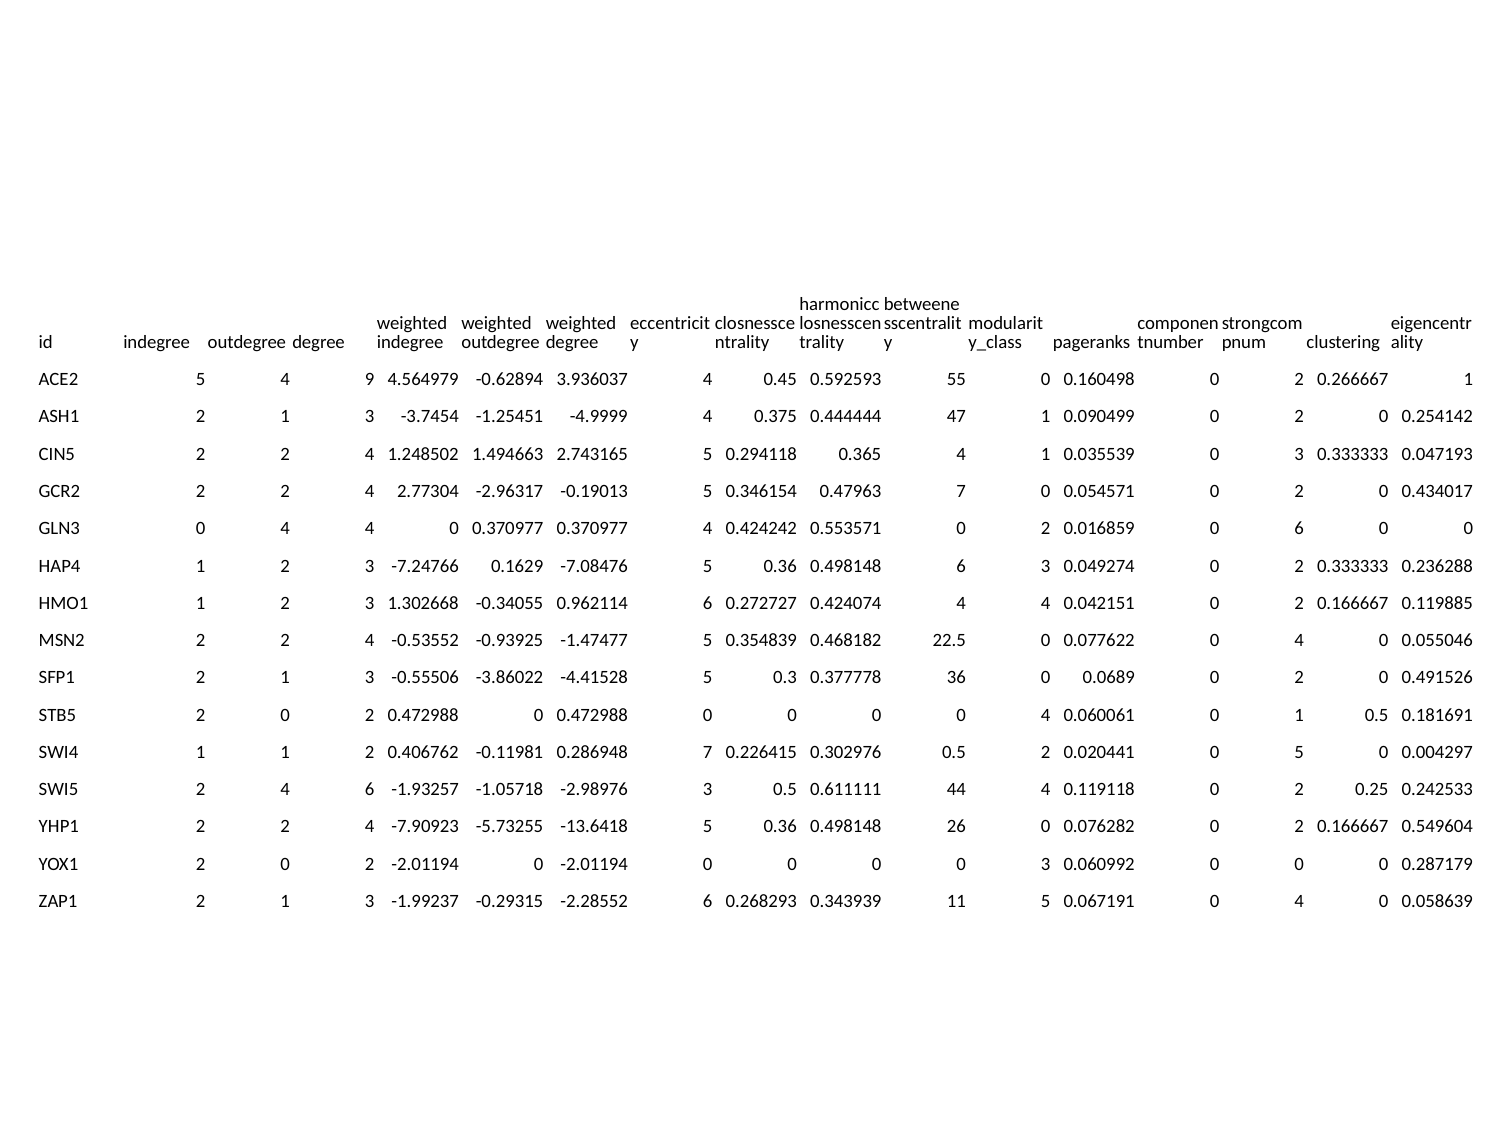

#
| id | indegree | outdegree | degree | weighted indegree | weighted outdegree | weighted degree | eccentricity | closnesscentrality | harmonicclosnesscentrality | betweenesscentrality | modularity\_class | pageranks | componentnumber | strongcompnum | clustering | eigencentrality |
| --- | --- | --- | --- | --- | --- | --- | --- | --- | --- | --- | --- | --- | --- | --- | --- | --- |
| ACE2 | 5 | 4 | 9 | 4.564979 | -0.62894 | 3.936037 | 4 | 0.45 | 0.592593 | 55 | 0 | 0.160498 | 0 | 2 | 0.266667 | 1 |
| ASH1 | 2 | 1 | 3 | -3.7454 | -1.25451 | -4.9999 | 4 | 0.375 | 0.444444 | 47 | 1 | 0.090499 | 0 | 2 | 0 | 0.254142 |
| CIN5 | 2 | 2 | 4 | 1.248502 | 1.494663 | 2.743165 | 5 | 0.294118 | 0.365 | 4 | 1 | 0.035539 | 0 | 3 | 0.333333 | 0.047193 |
| GCR2 | 2 | 2 | 4 | 2.77304 | -2.96317 | -0.19013 | 5 | 0.346154 | 0.47963 | 7 | 0 | 0.054571 | 0 | 2 | 0 | 0.434017 |
| GLN3 | 0 | 4 | 4 | 0 | 0.370977 | 0.370977 | 4 | 0.424242 | 0.553571 | 0 | 2 | 0.016859 | 0 | 6 | 0 | 0 |
| HAP4 | 1 | 2 | 3 | -7.24766 | 0.1629 | -7.08476 | 5 | 0.36 | 0.498148 | 6 | 3 | 0.049274 | 0 | 2 | 0.333333 | 0.236288 |
| HMO1 | 1 | 2 | 3 | 1.302668 | -0.34055 | 0.962114 | 6 | 0.272727 | 0.424074 | 4 | 4 | 0.042151 | 0 | 2 | 0.166667 | 0.119885 |
| MSN2 | 2 | 2 | 4 | -0.53552 | -0.93925 | -1.47477 | 5 | 0.354839 | 0.468182 | 22.5 | 0 | 0.077622 | 0 | 4 | 0 | 0.055046 |
| SFP1 | 2 | 1 | 3 | -0.55506 | -3.86022 | -4.41528 | 5 | 0.3 | 0.377778 | 36 | 0 | 0.0689 | 0 | 2 | 0 | 0.491526 |
| STB5 | 2 | 0 | 2 | 0.472988 | 0 | 0.472988 | 0 | 0 | 0 | 0 | 4 | 0.060061 | 0 | 1 | 0.5 | 0.181691 |
| SWI4 | 1 | 1 | 2 | 0.406762 | -0.11981 | 0.286948 | 7 | 0.226415 | 0.302976 | 0.5 | 2 | 0.020441 | 0 | 5 | 0 | 0.004297 |
| SWI5 | 2 | 4 | 6 | -1.93257 | -1.05718 | -2.98976 | 3 | 0.5 | 0.611111 | 44 | 4 | 0.119118 | 0 | 2 | 0.25 | 0.242533 |
| YHP1 | 2 | 2 | 4 | -7.90923 | -5.73255 | -13.6418 | 5 | 0.36 | 0.498148 | 26 | 0 | 0.076282 | 0 | 2 | 0.166667 | 0.549604 |
| YOX1 | 2 | 0 | 2 | -2.01194 | 0 | -2.01194 | 0 | 0 | 0 | 0 | 3 | 0.060992 | 0 | 0 | 0 | 0.287179 |
| ZAP1 | 2 | 1 | 3 | -1.99237 | -0.29315 | -2.28552 | 6 | 0.268293 | 0.343939 | 11 | 5 | 0.067191 | 0 | 4 | 0 | 0.058639 |